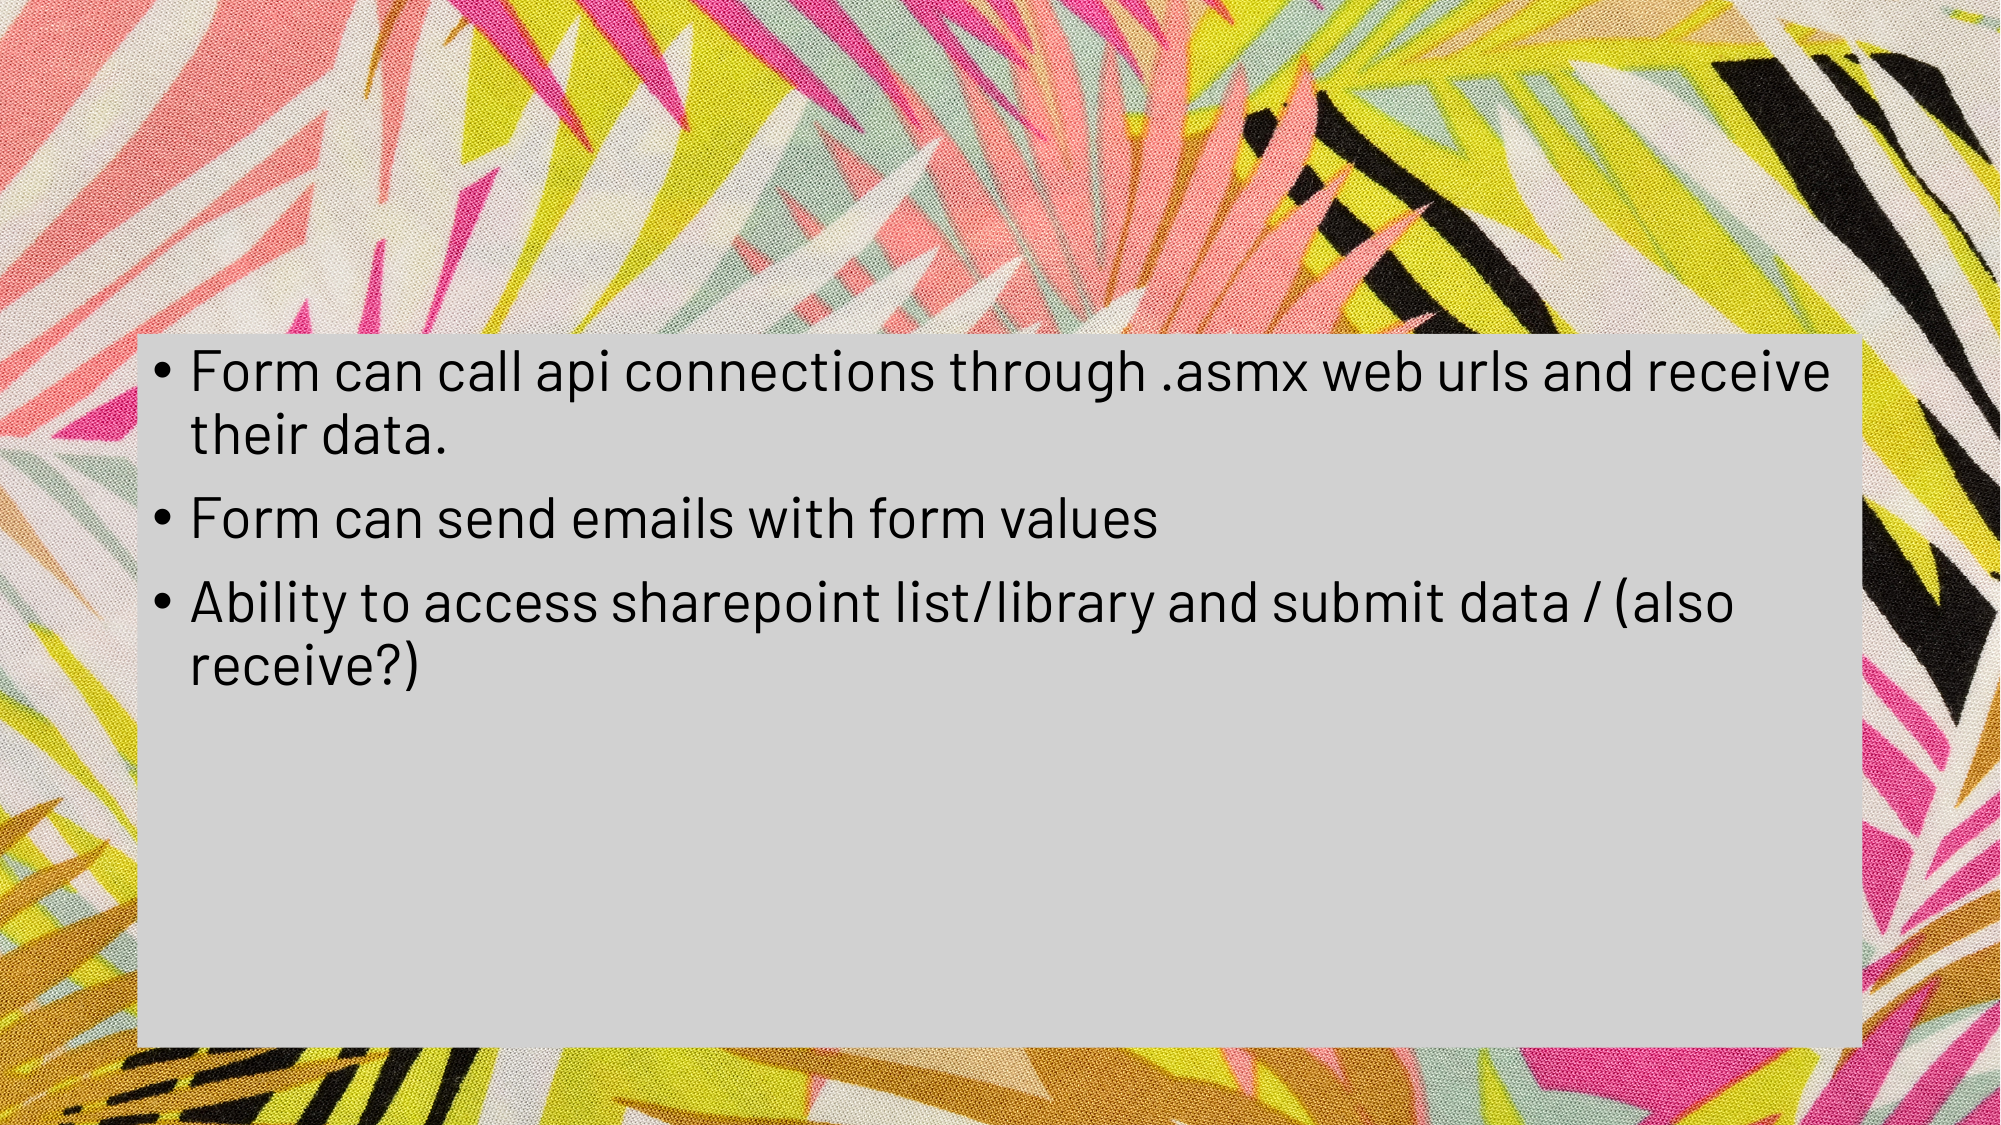

#
Form can call api connections through .asmx web urls and receive their data.
Form can send emails with form values
Ability to access sharepoint list/library and submit data / (also receive?)